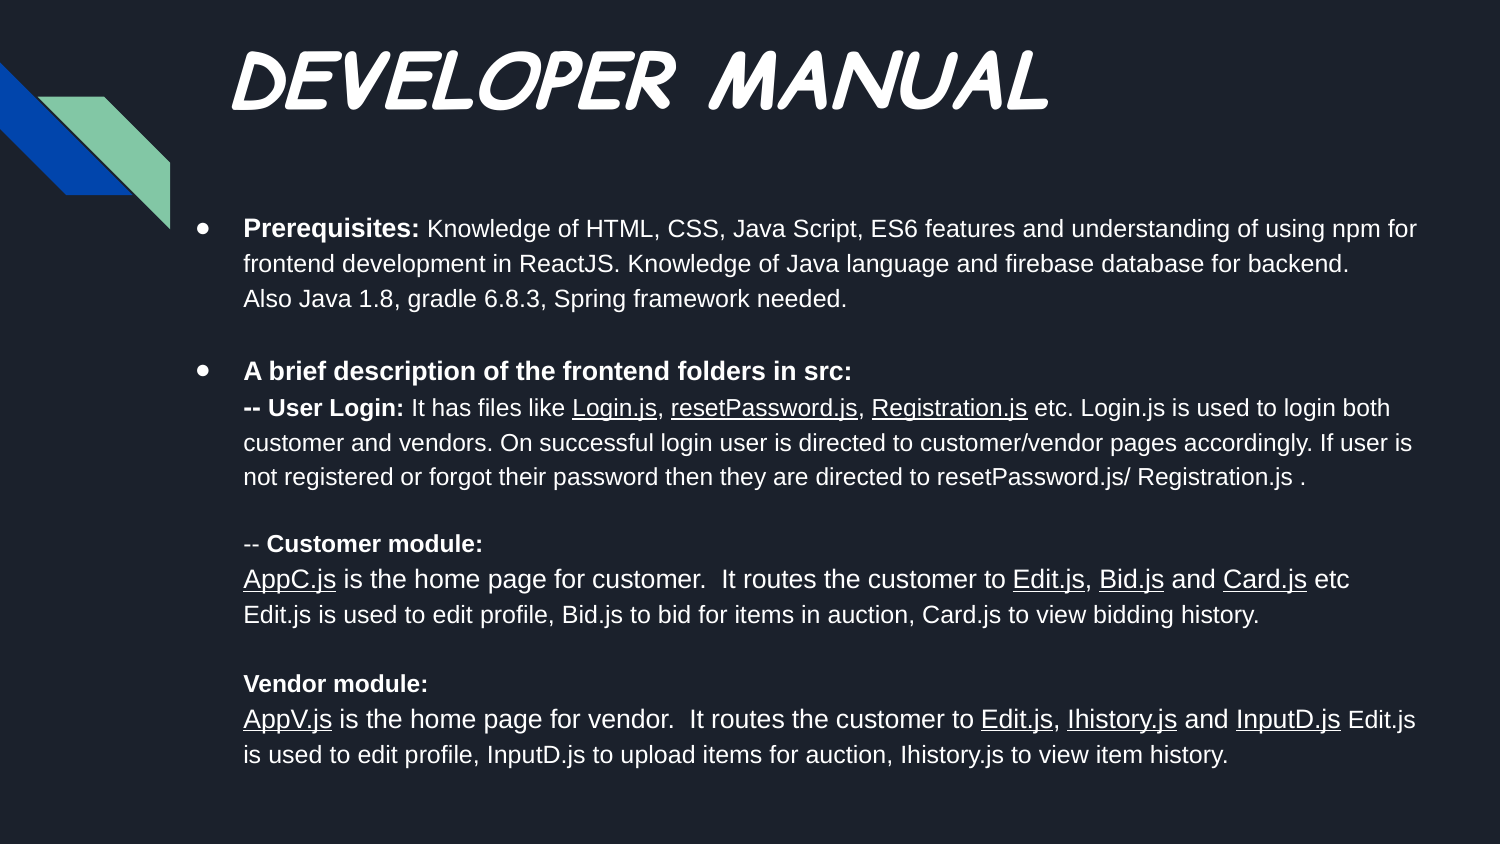

# DEVELOPER MANUAL
Prerequisites: Knowledge of HTML, CSS, Java Script, ES6 features and understanding of using npm for frontend development in ReactJS. Knowledge of Java language and firebase database for backend.
Also Java 1.8, gradle 6.8.3, Spring framework needed.

A brief description of the frontend folders in src:
-- User Login: It has files like Login.js, resetPassword.js, Registration.js etc. Login.js is used to login both customer and vendors. On successful login user is directed to customer/vendor pages accordingly. If user is not registered or forgot their password then they are directed to resetPassword.js/ Registration.js .

-- Customer module:
AppC.js is the home page for customer.  It routes the customer to Edit.js, Bid.js and Card.js etc
Edit.js is used to edit profile, Bid.js to bid for items in auction, Card.js to view bidding history.

Vendor module:
AppV.js is the home page for vendor.  It routes the customer to Edit.js, Ihistory.js and InputD.js Edit.js is used to edit profile, InputD.js to upload items for auction, Ihistory.js to view item history.